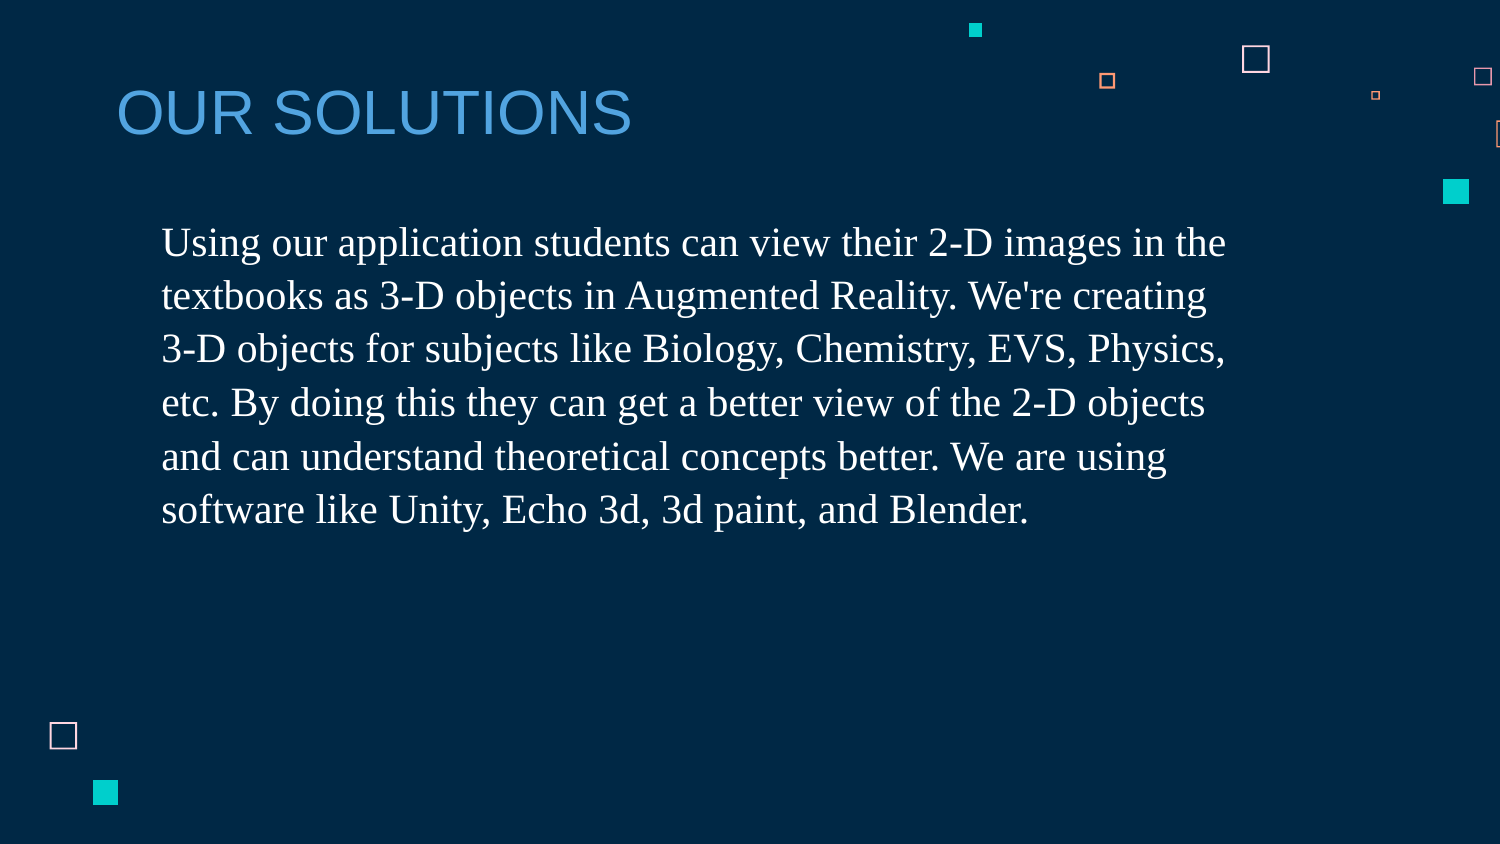

# OUR SOLUTIONS
Using our application students can view their 2-D images in the textbooks as 3-D objects in Augmented Reality. We're creating 3-D objects for subjects like Biology, Chemistry, EVS, Physics, etc. By doing this they can get a better view of the 2-D objects and can understand theoretical concepts better. We are using software like Unity, Echo 3d, 3d paint, and Blender.